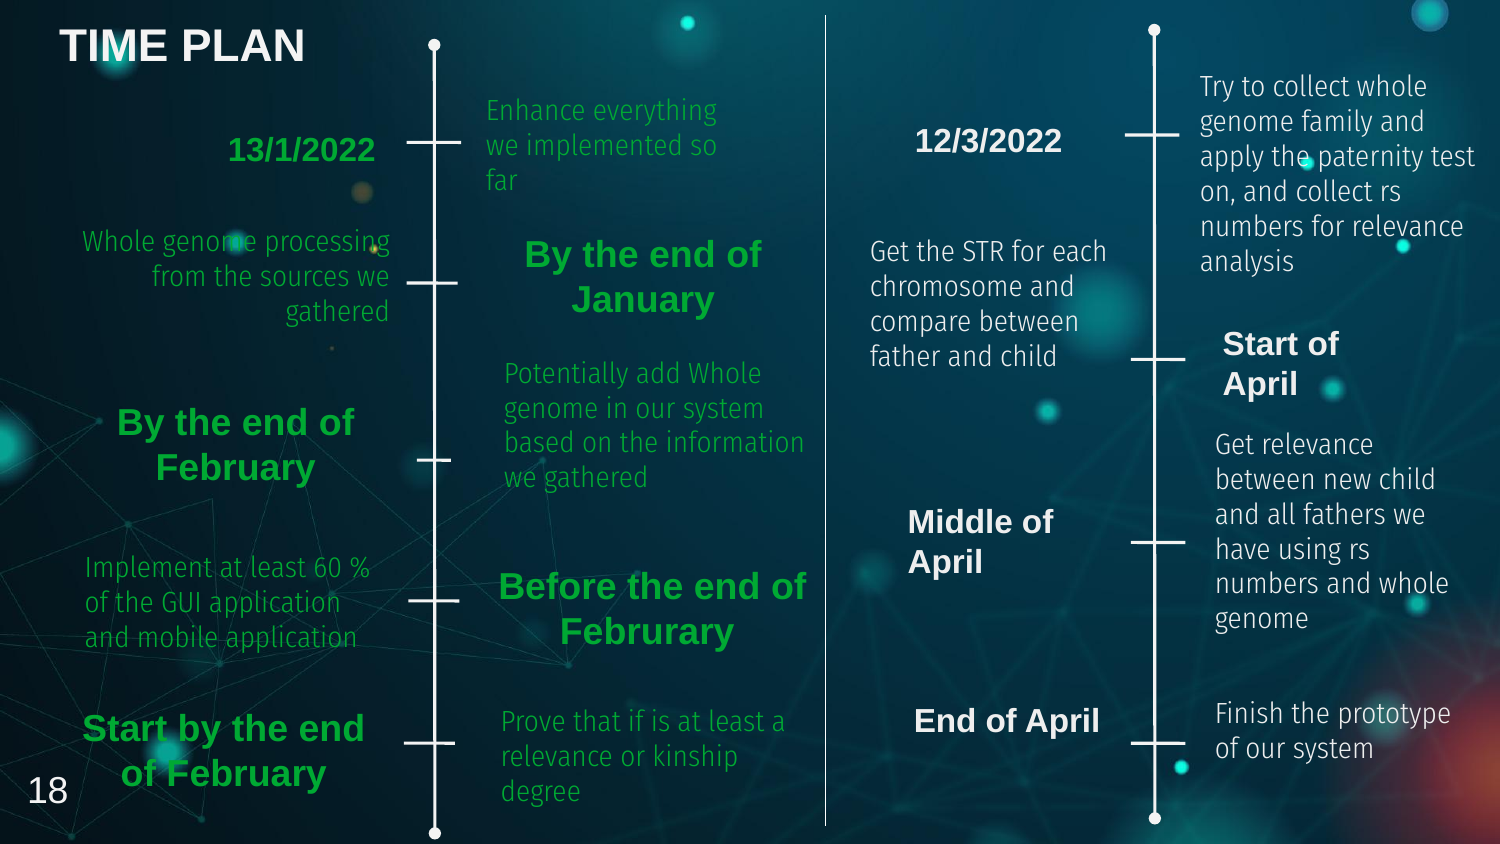

TIME PLAN

Try to collect whole genome family and apply the paternity test on, and collect rs numbers for relevance analysis
Enhance everything we implemented so far
13/1/2022
12/3/2022

Whole genome processing from the sources we gathered
By the end of January
Get the STR for each chromosome and compare between father and child

Start of April
Potentially add Whole genome in our system based on the information we gathered

By the end of February
Get relevance between new child and all fathers we have using rs numbers and whole genome

Middle of April

Implement at least 60 % of the GUI application and mobile application
Before the end of Februrary

Finish the prototype of our system
End of April
Start by the end of February
Prove that if is at least a relevance or kinship degree

18